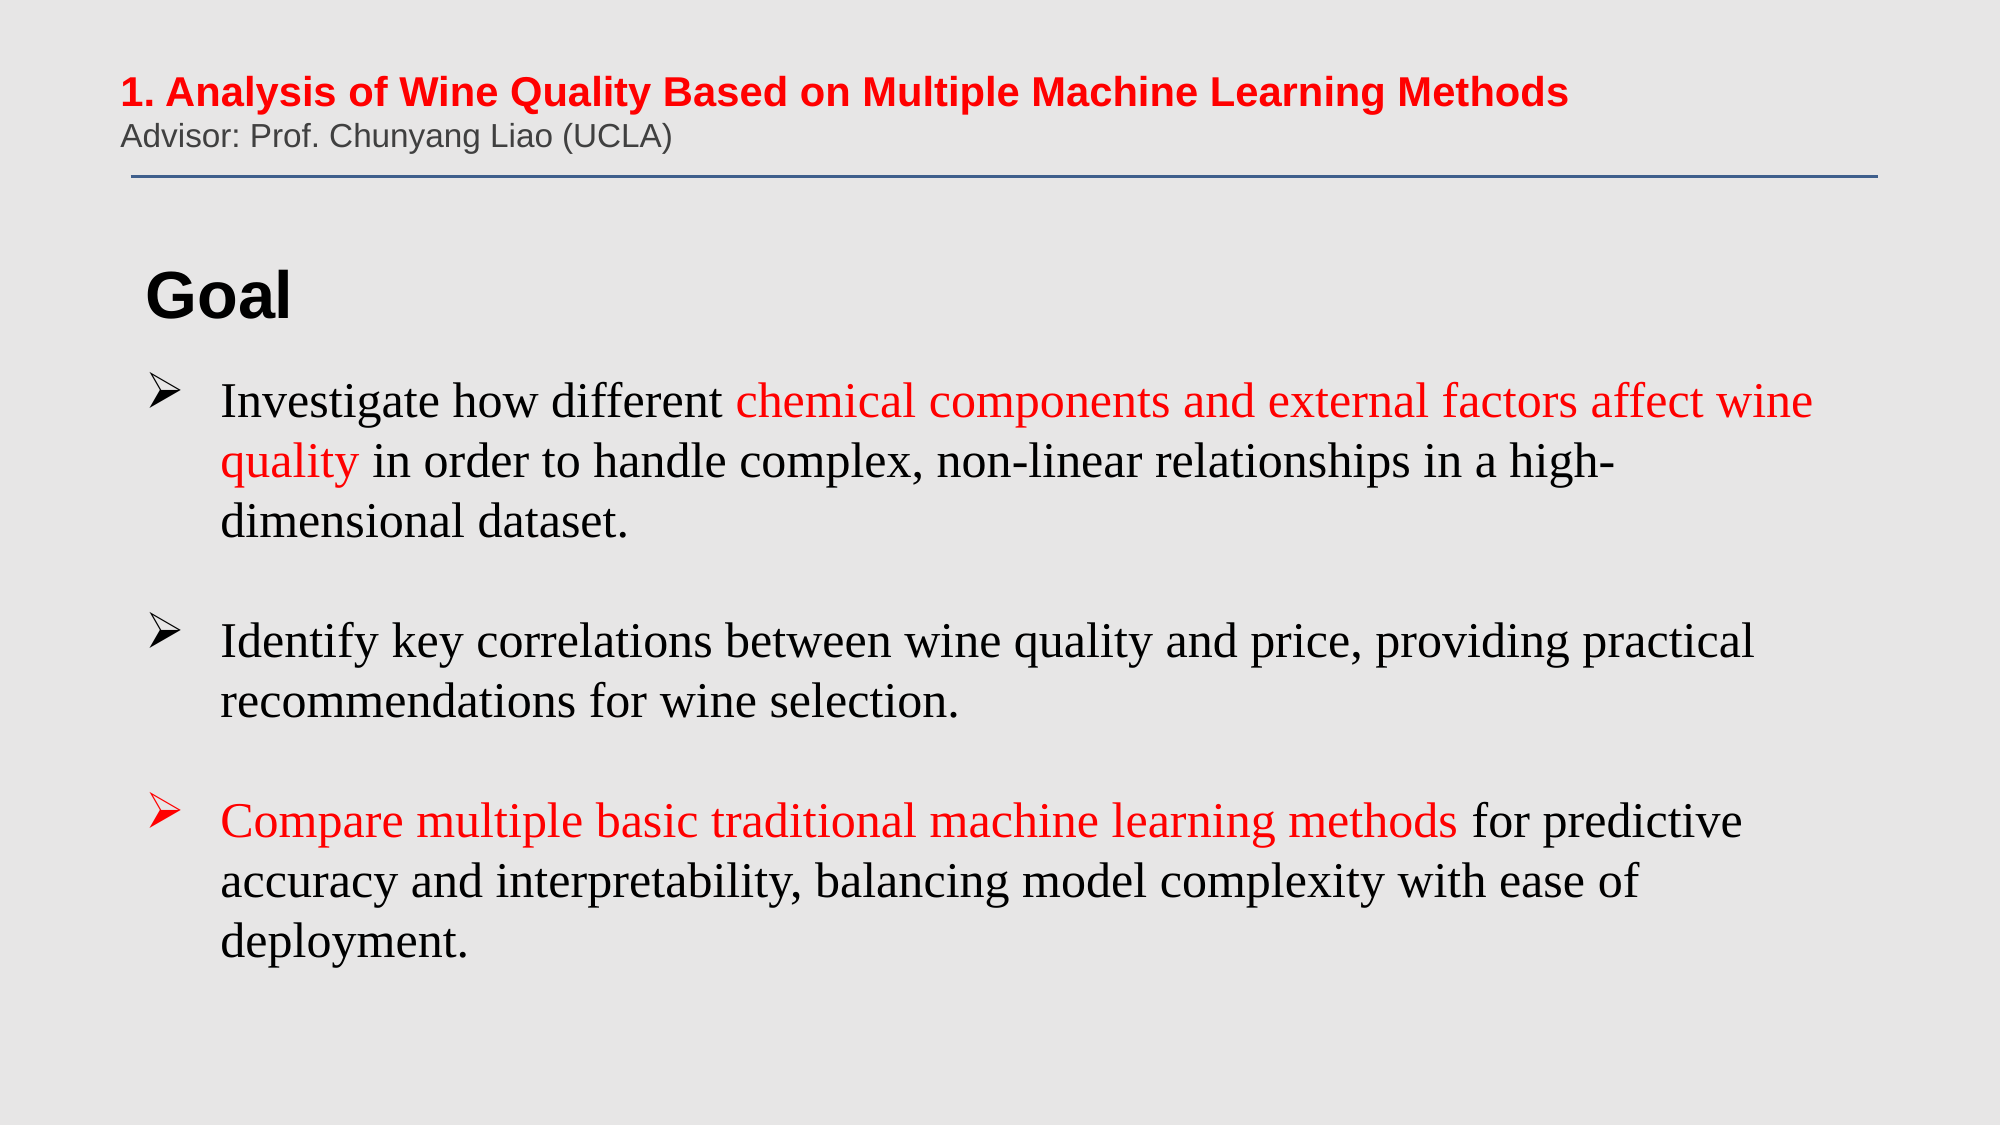

1. Analysis of Wine Quality Based on Multiple Machine Learning Methods
Advisor: Prof. Chunyang Liao (UCLA)

Goal
Investigate how different chemical components and external factors affect wine quality in order to handle complex, non-linear relationships in a high-dimensional dataset.

Identify key correlations between wine quality and price, providing practical recommendations for wine selection.

Compare multiple basic traditional machine learning methods for predictive accuracy and interpretability, balancing model complexity with ease of deployment.
4